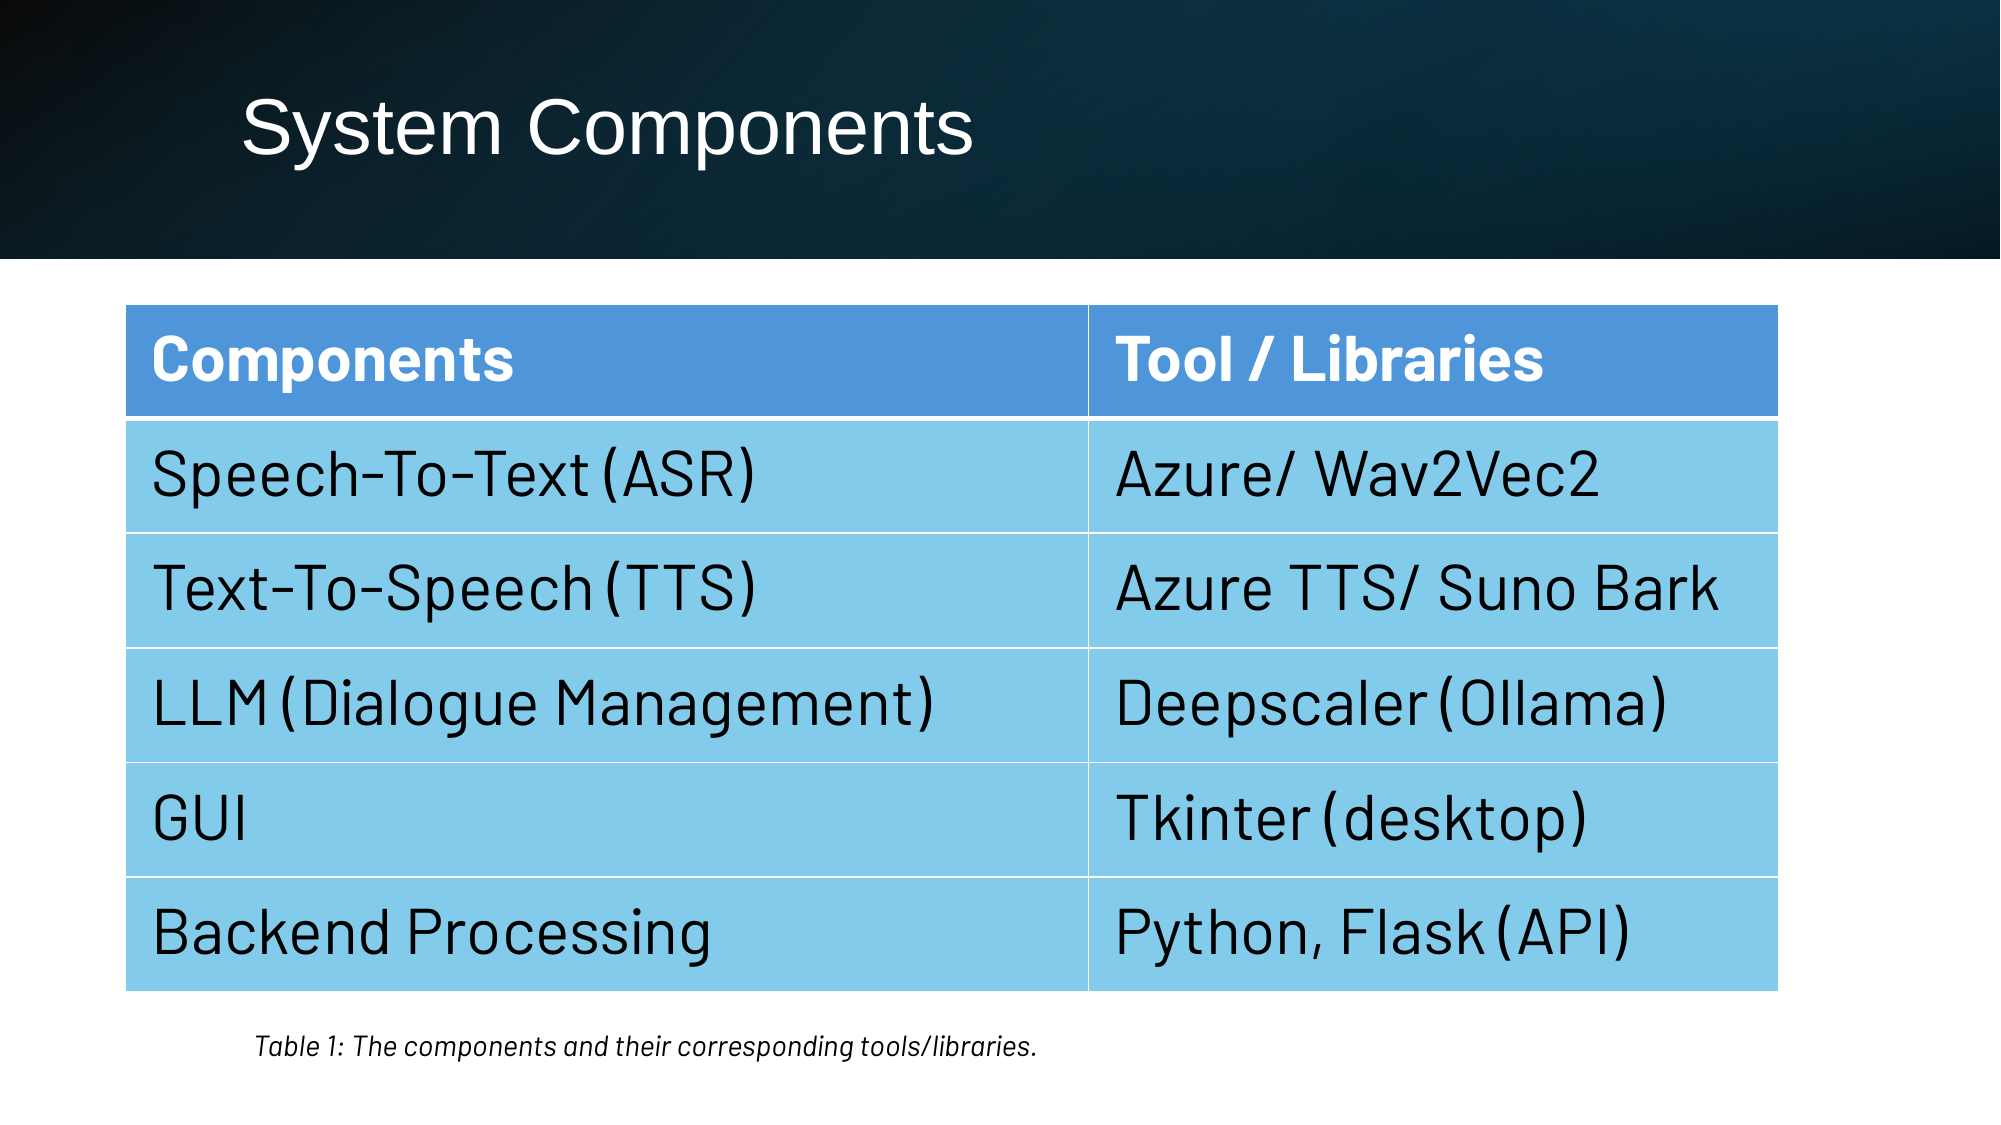

# System Components
| Components | Tool / Libraries |
| --- | --- |
| Speech-To-Text (ASR) | Azure/ Wav2Vec2 |
| Text-To-Speech (TTS) | Azure TTS/ Suno Bark |
| LLM (Dialogue Management) | Deepscaler (Ollama) |
| GUI | Tkinter (desktop) |
| Backend Processing | Python, Flask (API) |
Table 1: The components and their corresponding tools/libraries.